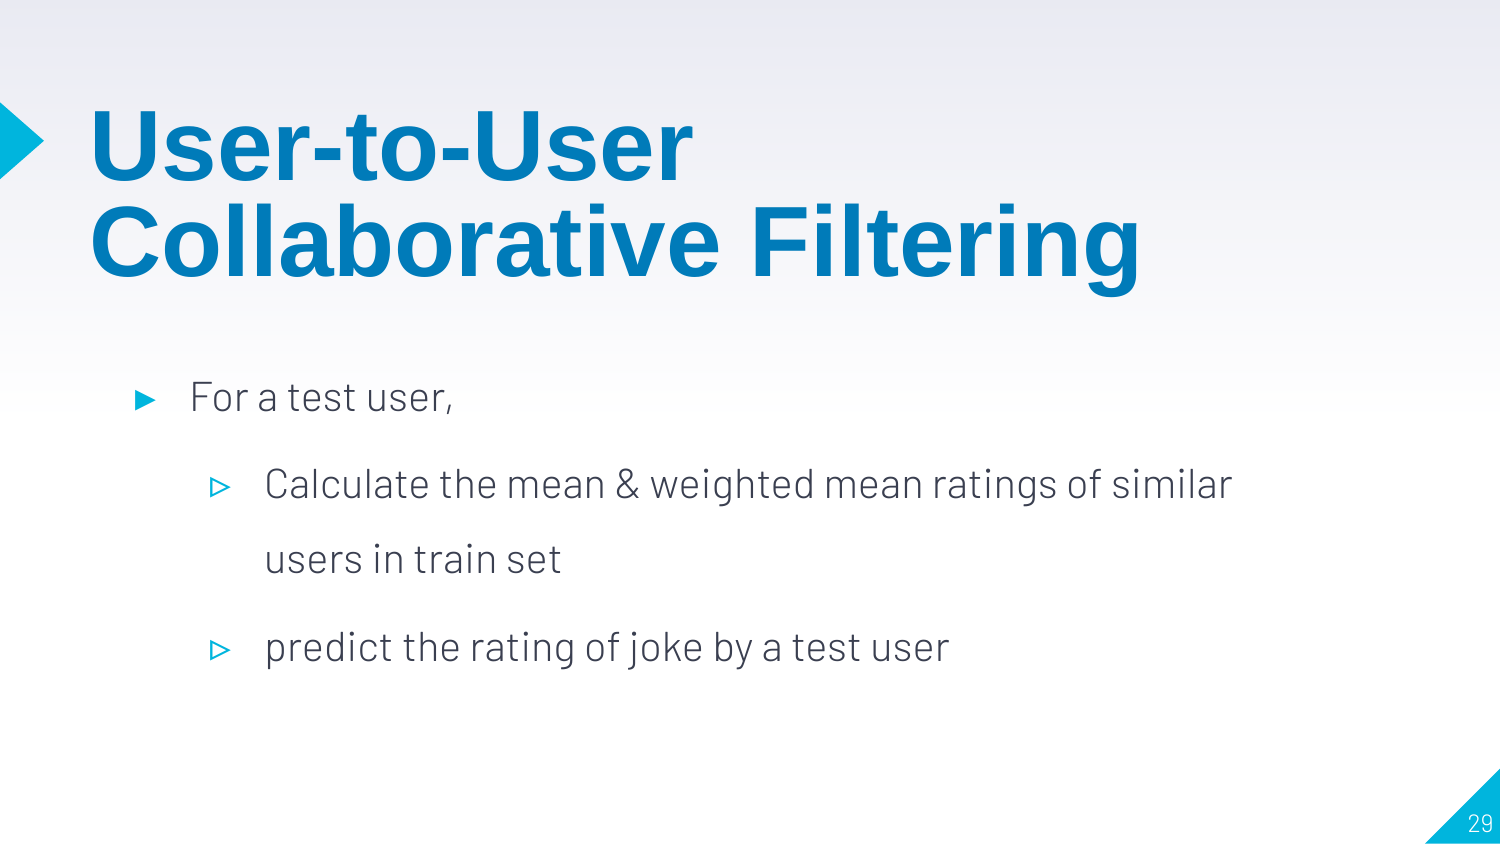

User-to-User Collaborative Filtering
For a test user,
Calculate the mean & weighted mean ratings of similar users in train set
predict the rating of joke by a test user

29